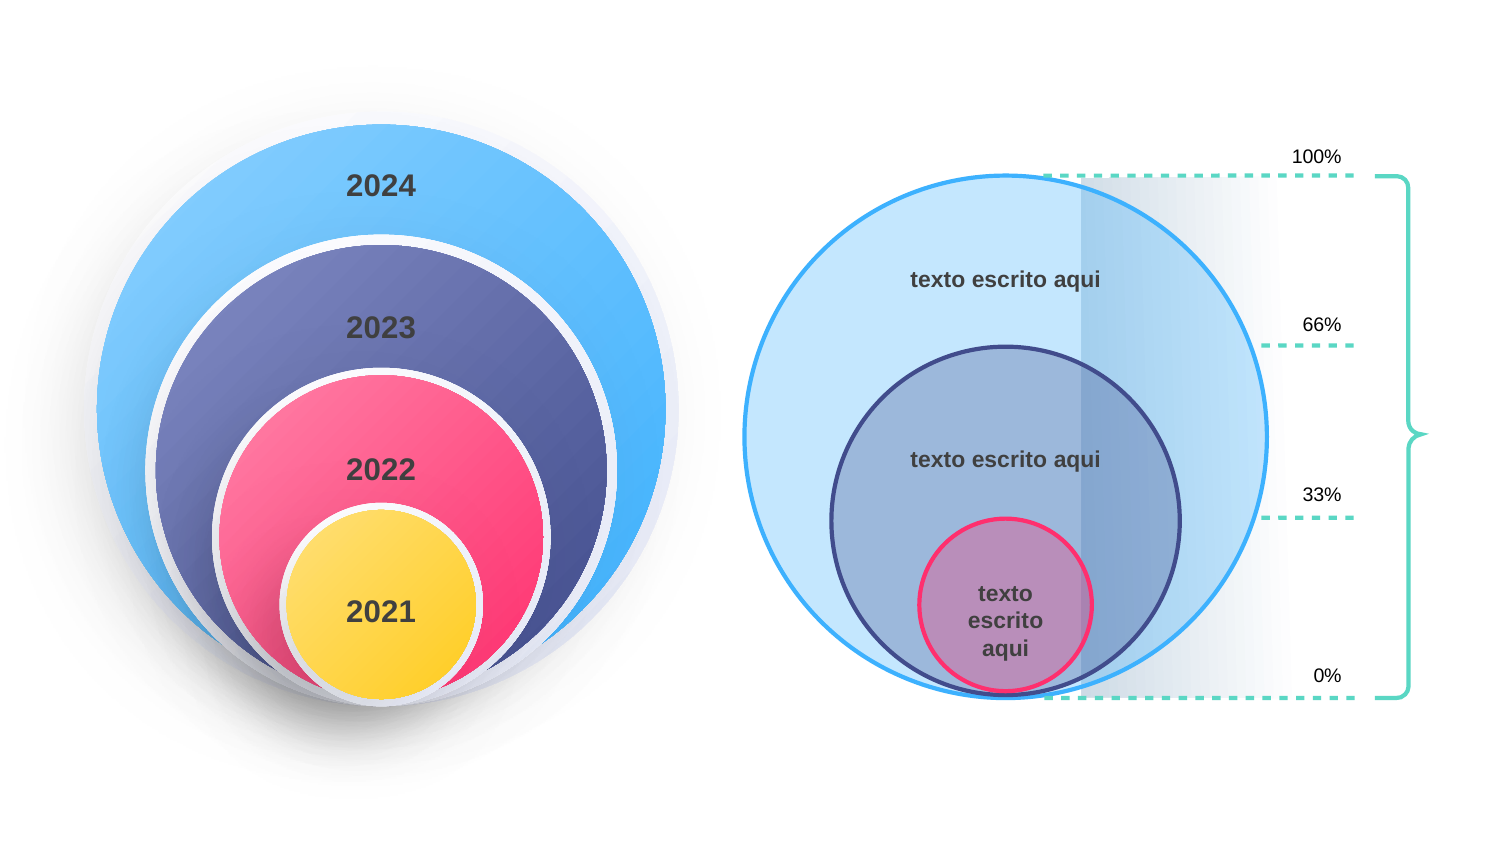

100%
2024

texto escrito aqui
2023

66%

texto escrito aqui
2022
33%

texto escrito aqui
2021
0%